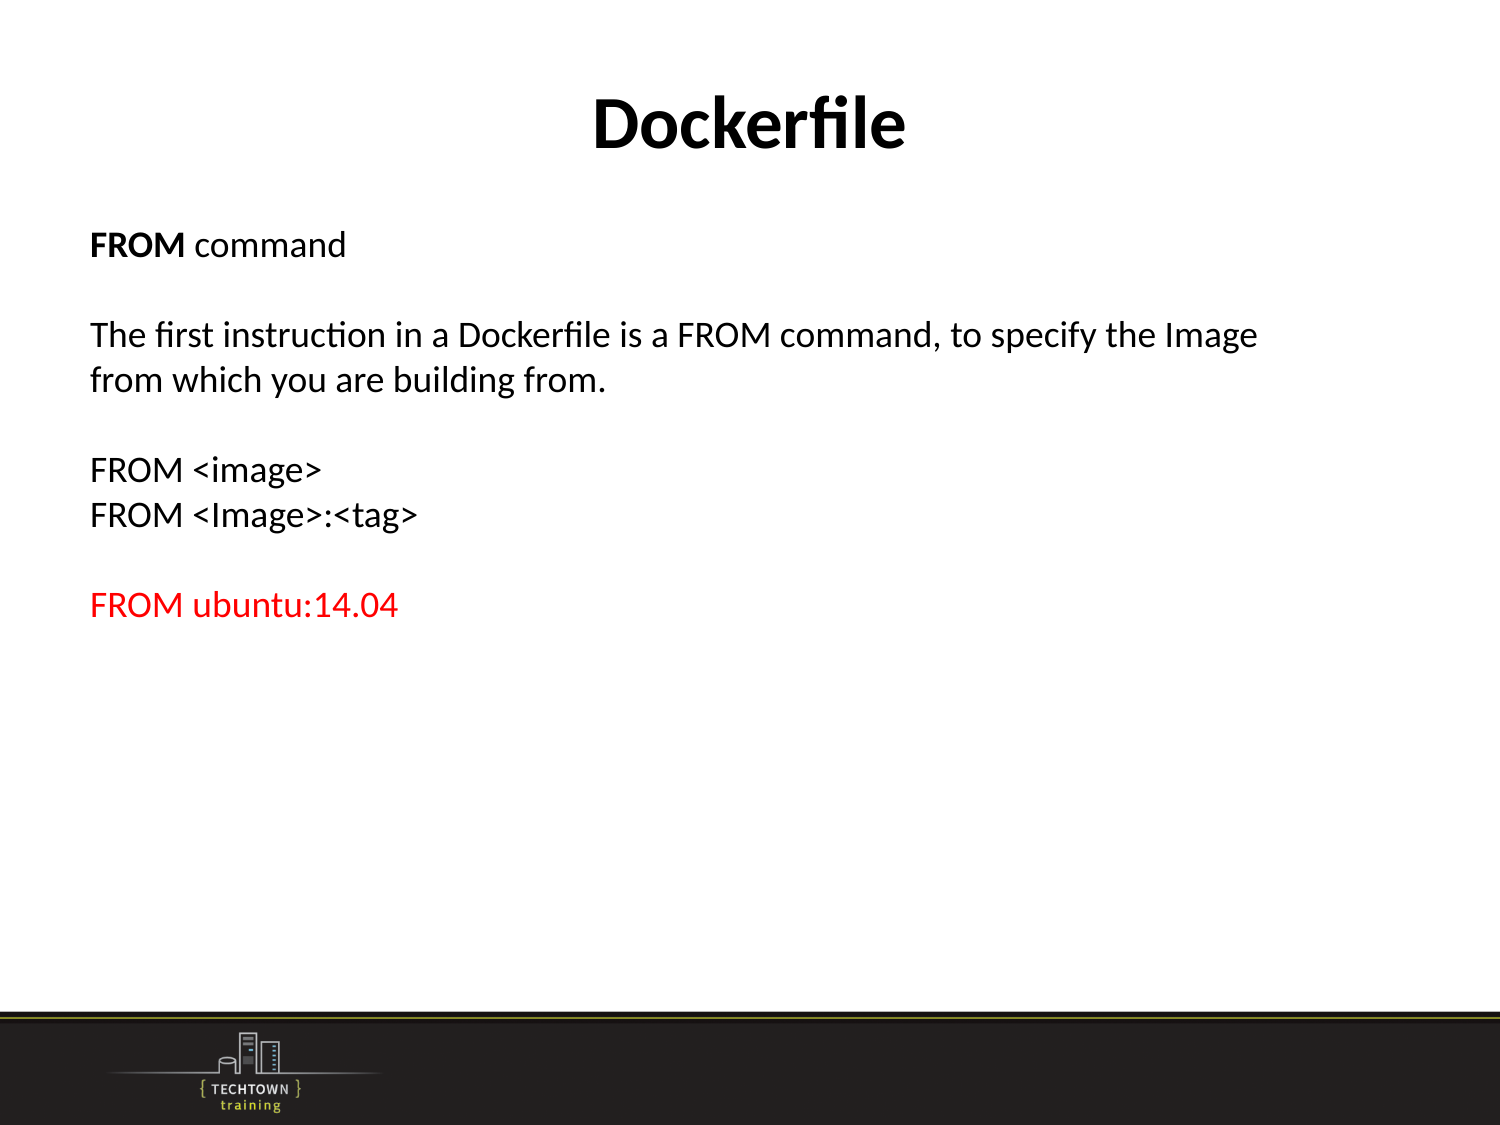

# Dockerfile
FROM command

The first instruction in a Dockerfile is a FROM command, to specify the Image from which you are building from.

FROM <image>
FROM <Image>:<tag>

FROM ubuntu:14.04